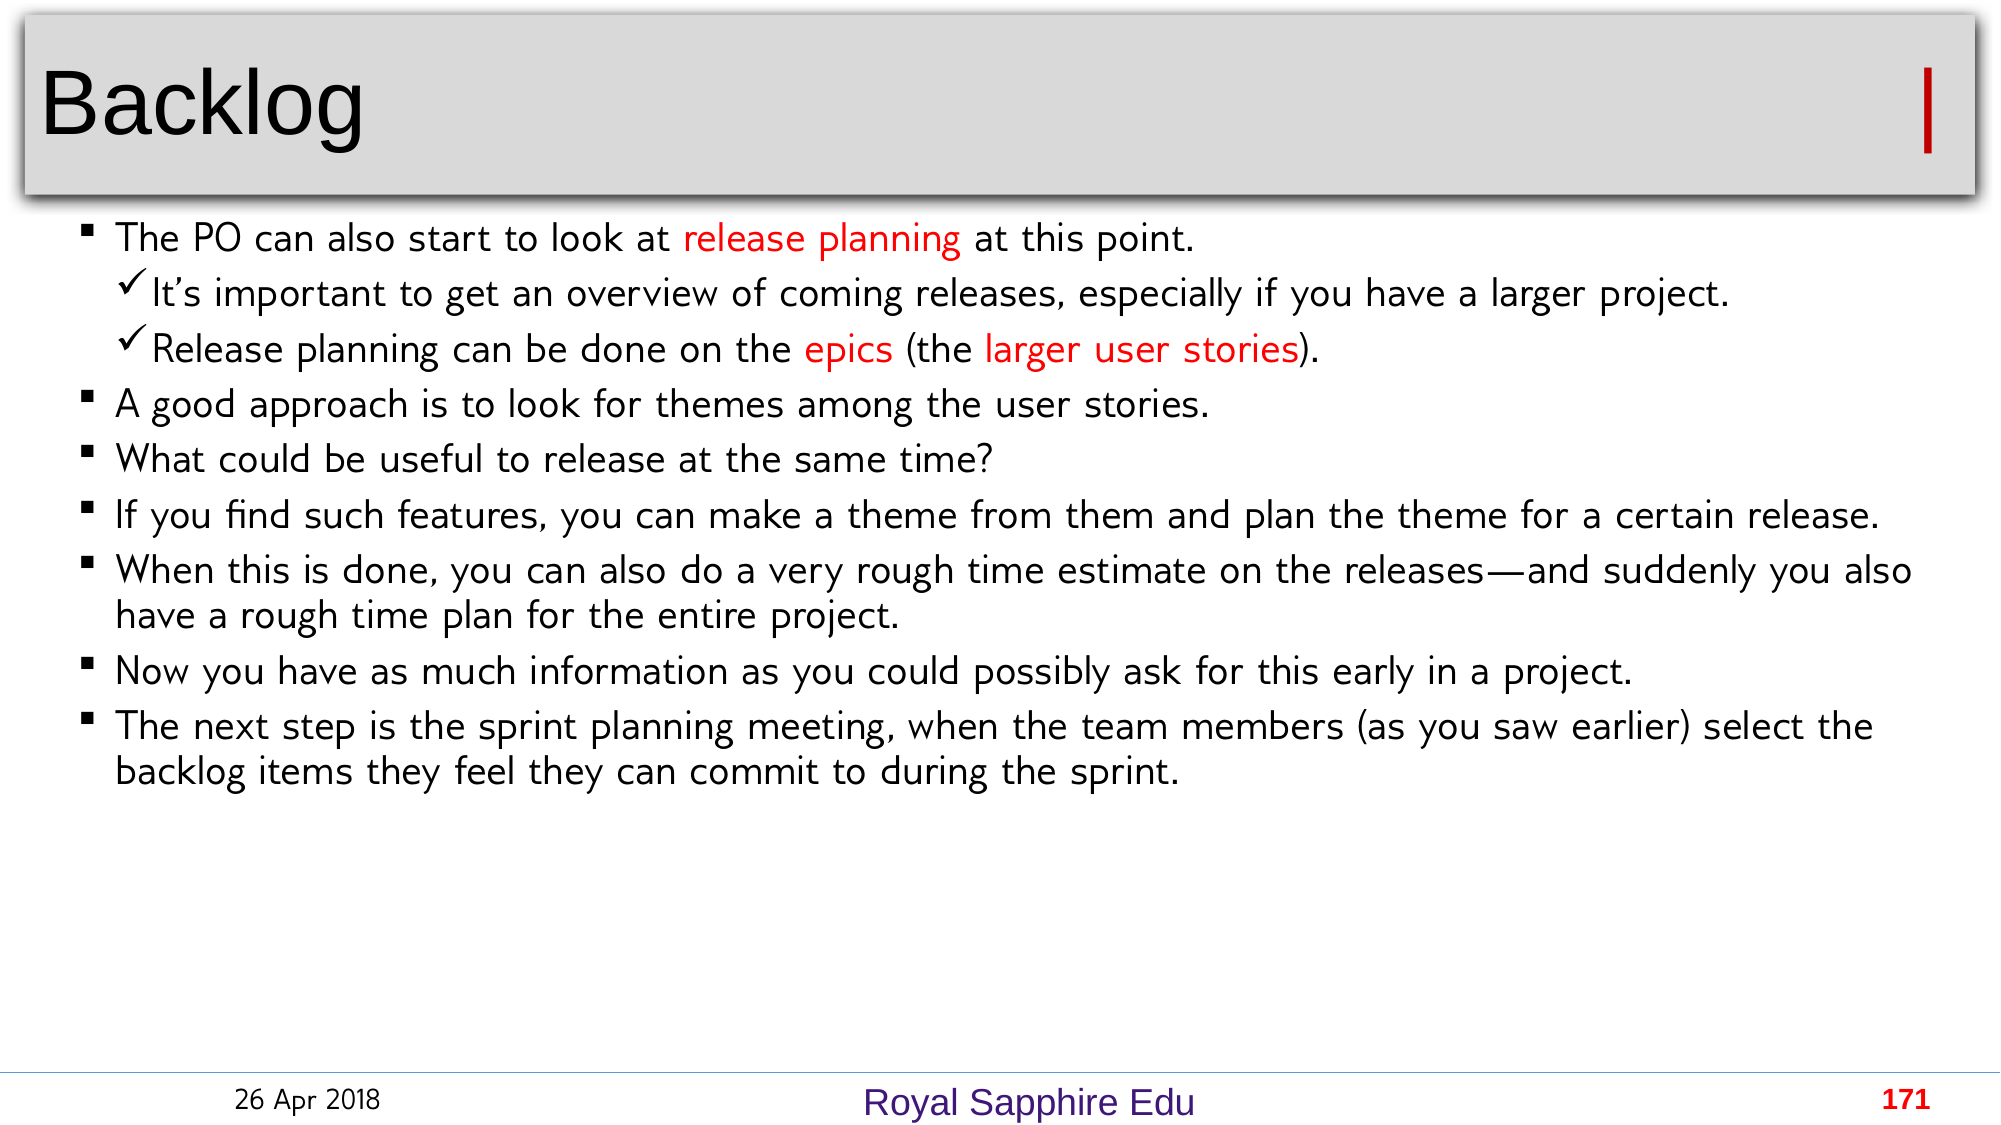

# Backlog										   |
The PO can also start to look at release planning at this point.
It’s important to get an overview of coming releases, especially if you have a larger project.
Release planning can be done on the epics (the larger user stories).
A good approach is to look for themes among the user stories.
What could be useful to release at the same time?
If you find such features, you can make a theme from them and plan the theme for a certain release.
When this is done, you can also do a very rough time estimate on the releases—and suddenly you also have a rough time plan for the entire project.
Now you have as much information as you could possibly ask for this early in a project.
The next step is the sprint planning meeting, when the team members (as you saw earlier) select the backlog items they feel they can commit to during the sprint.
26 Apr 2018
171